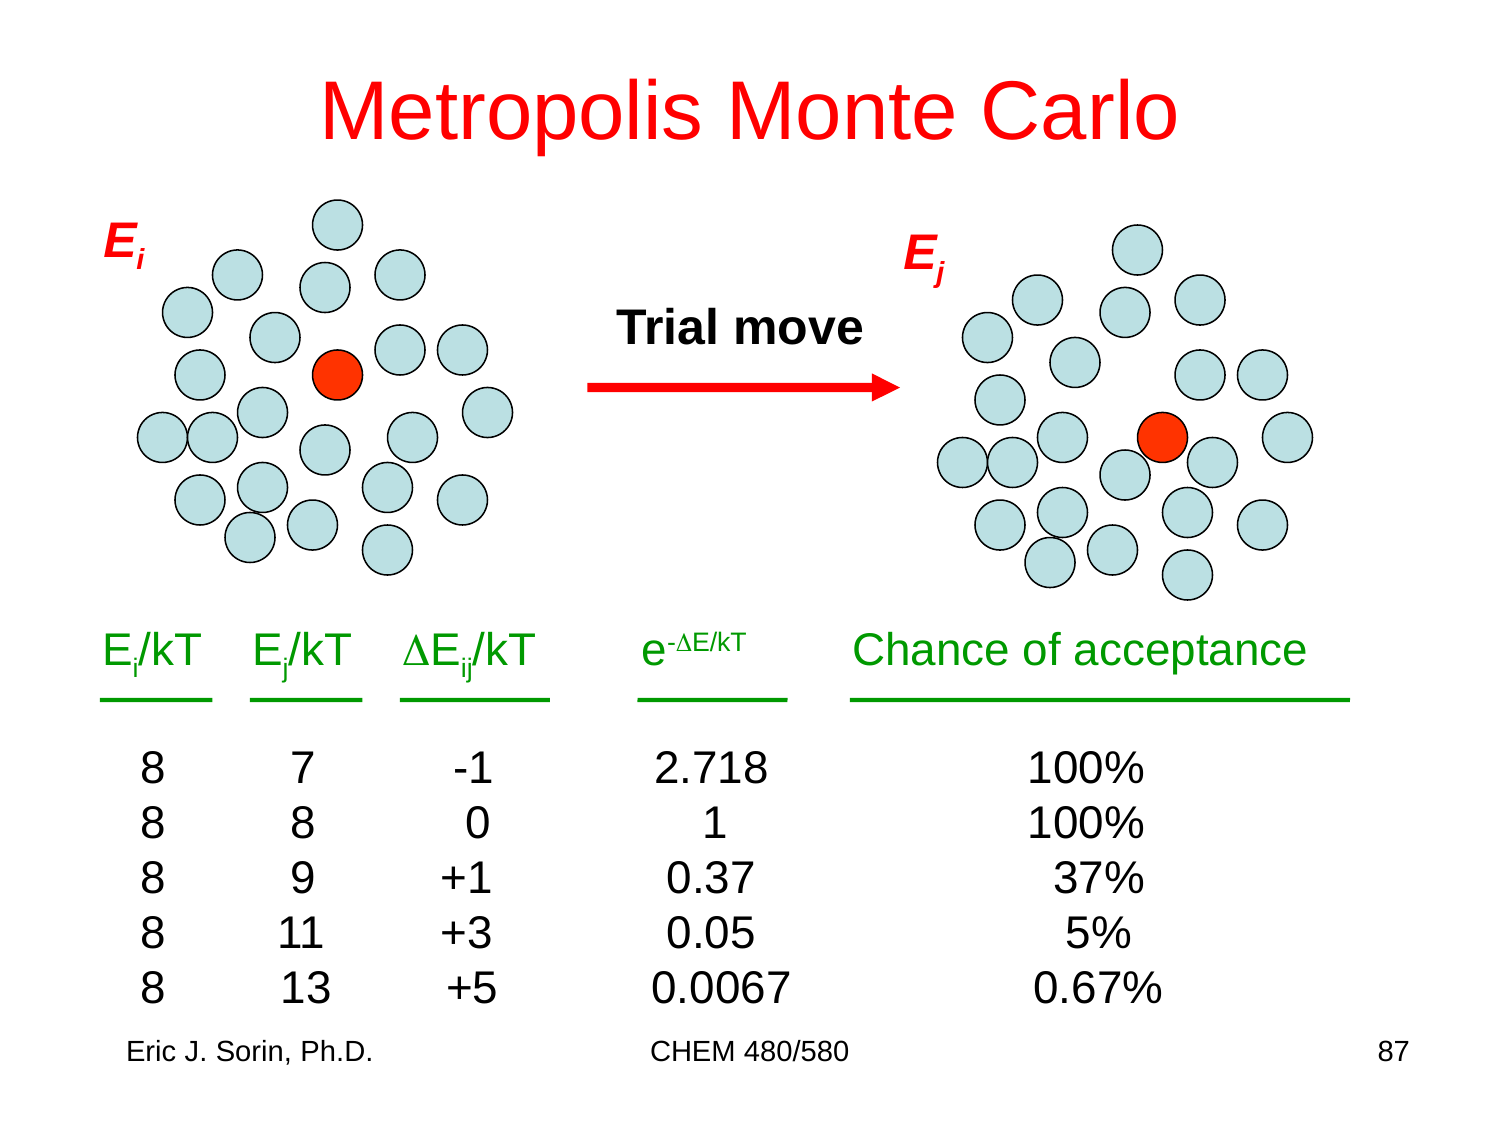

# Metropolis Monte Carlo
Ei

Ej

Trial move

Ei/kT	Ej/kT	ΔEij/kT	       e-ΔE/kT 	Chance of acceptance

   8	   7	    -1	        2.718  		  100%
   8	   8	     0	 	1		  100%
   8	   9	   +1	         0.37		    37%
   8	  11	   +3	         0.05		     5%
   8         13         +5            0.0067                   0.67%

Eric J. Sorin, Ph.D.
CHEM 480/580
87